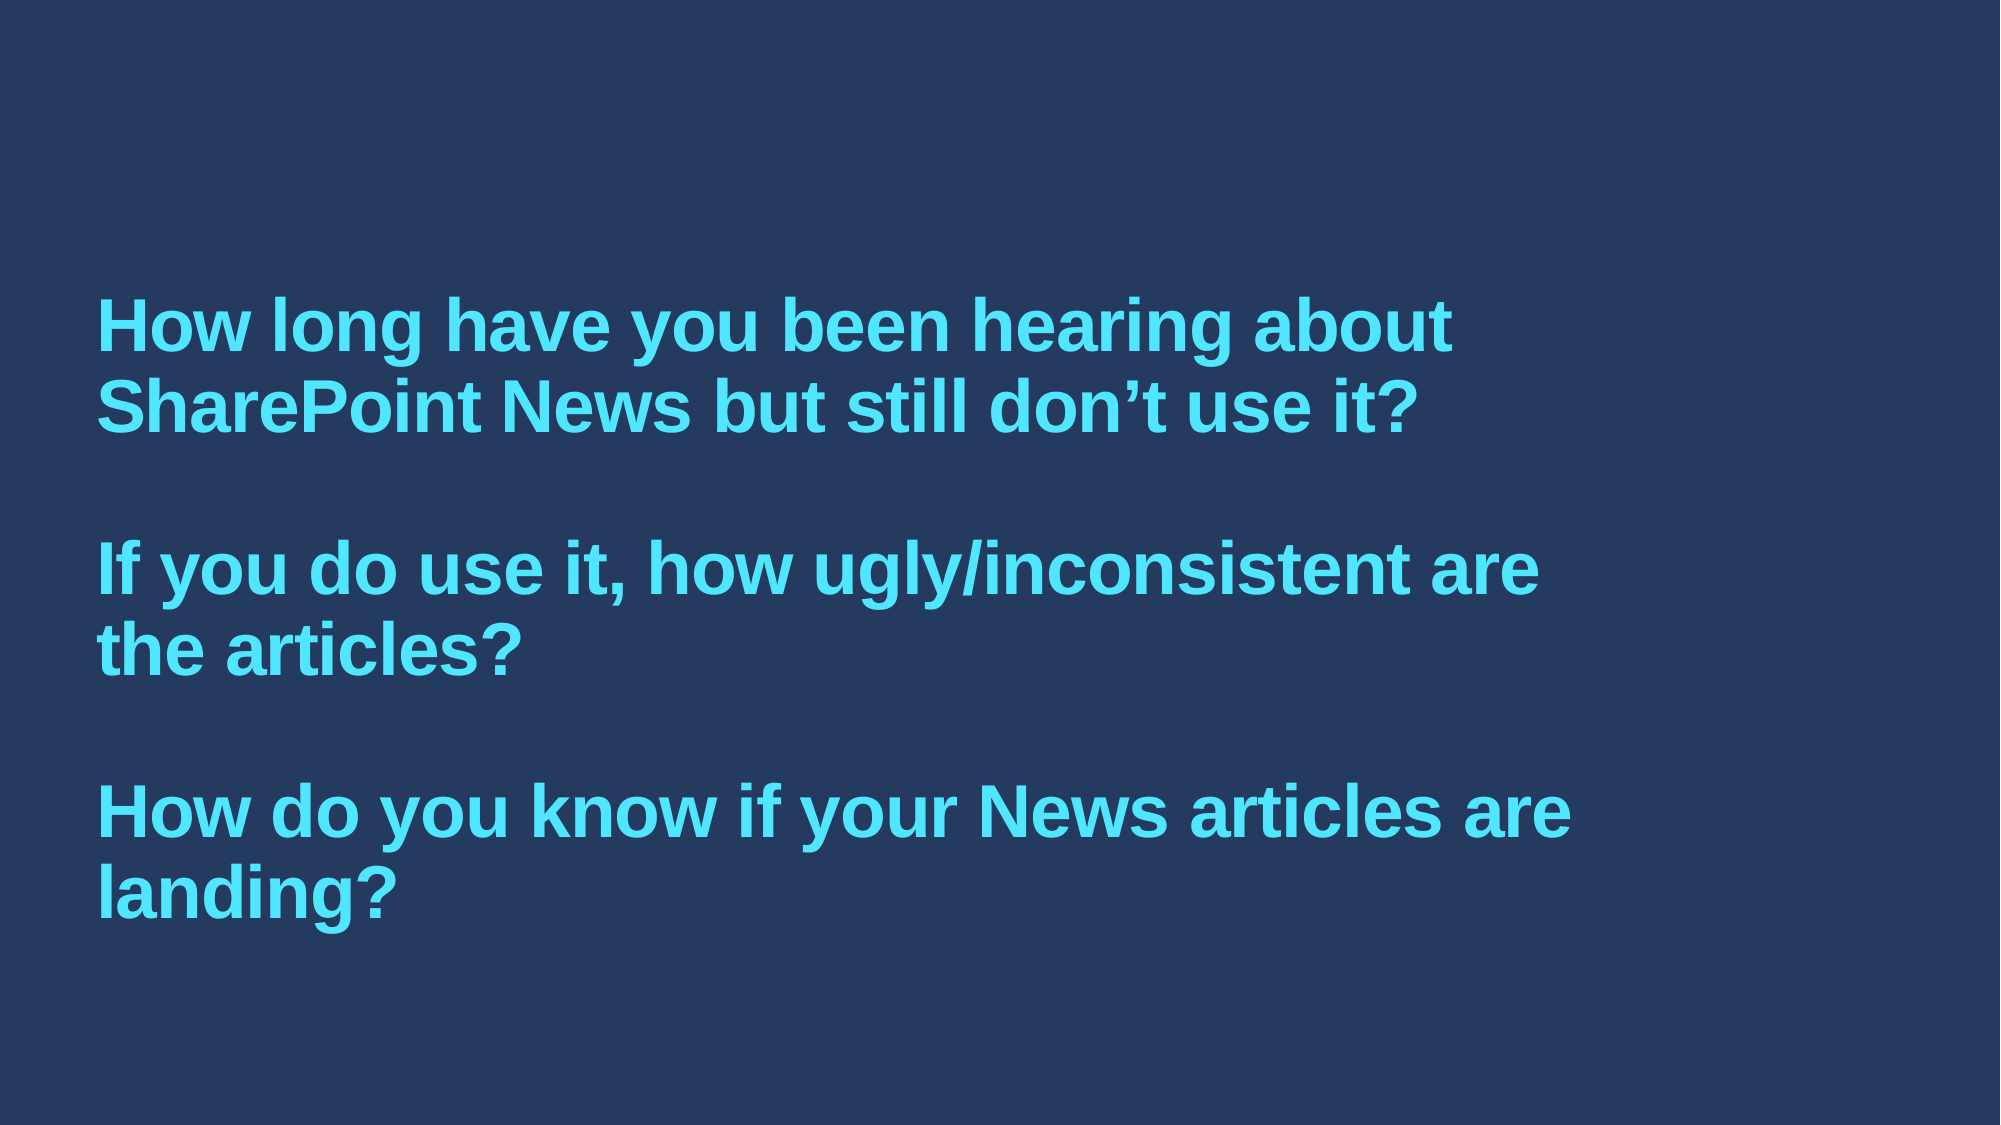

# How long have you been hearing about SharePoint News but still don’t use it? If you do use it, how ugly/inconsistent are the articles? How do you know if your News articles are landing?